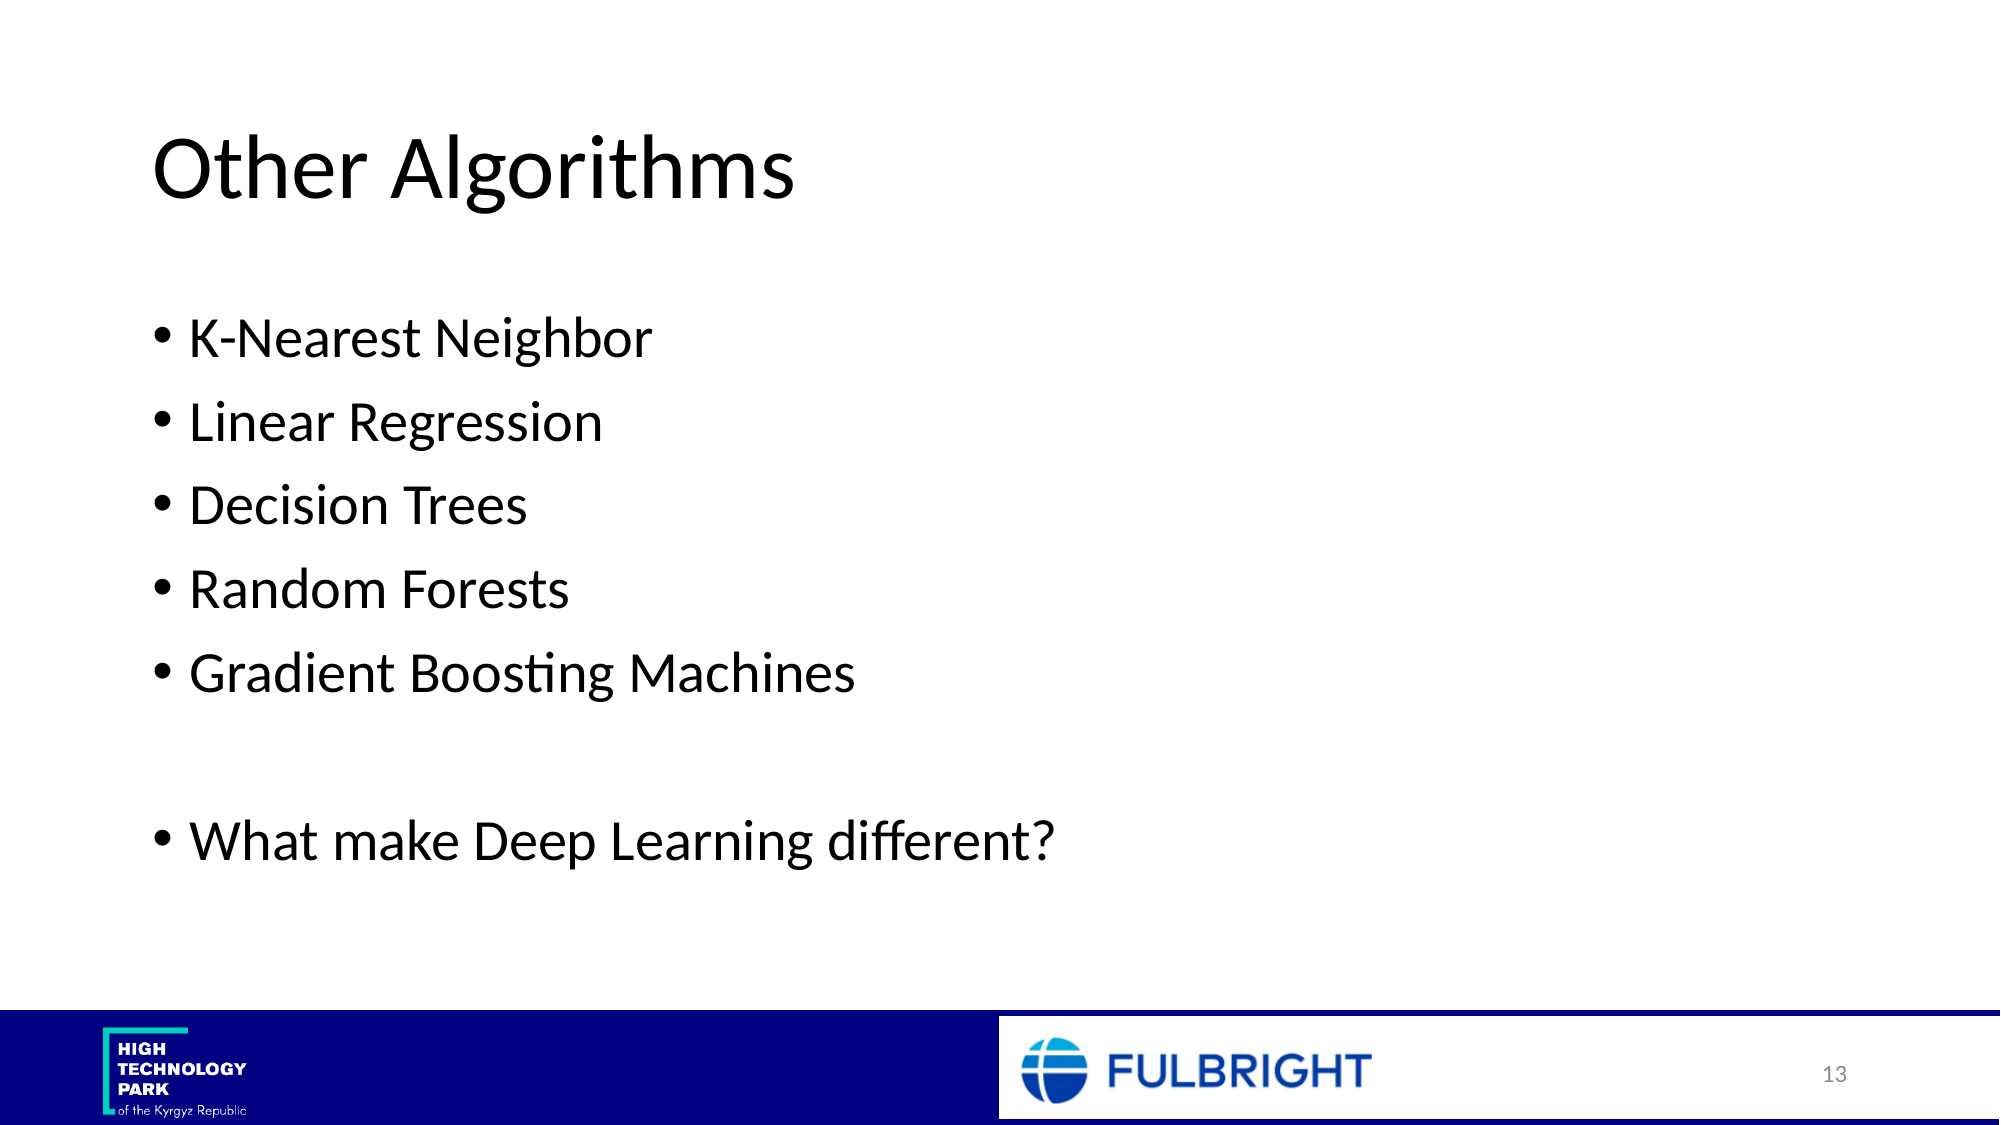

# Other Algorithms
K-Nearest Neighbor
Linear Regression
Decision Trees
Random Forests
Gradient Boosting Machines

What make Deep Learning different?
13